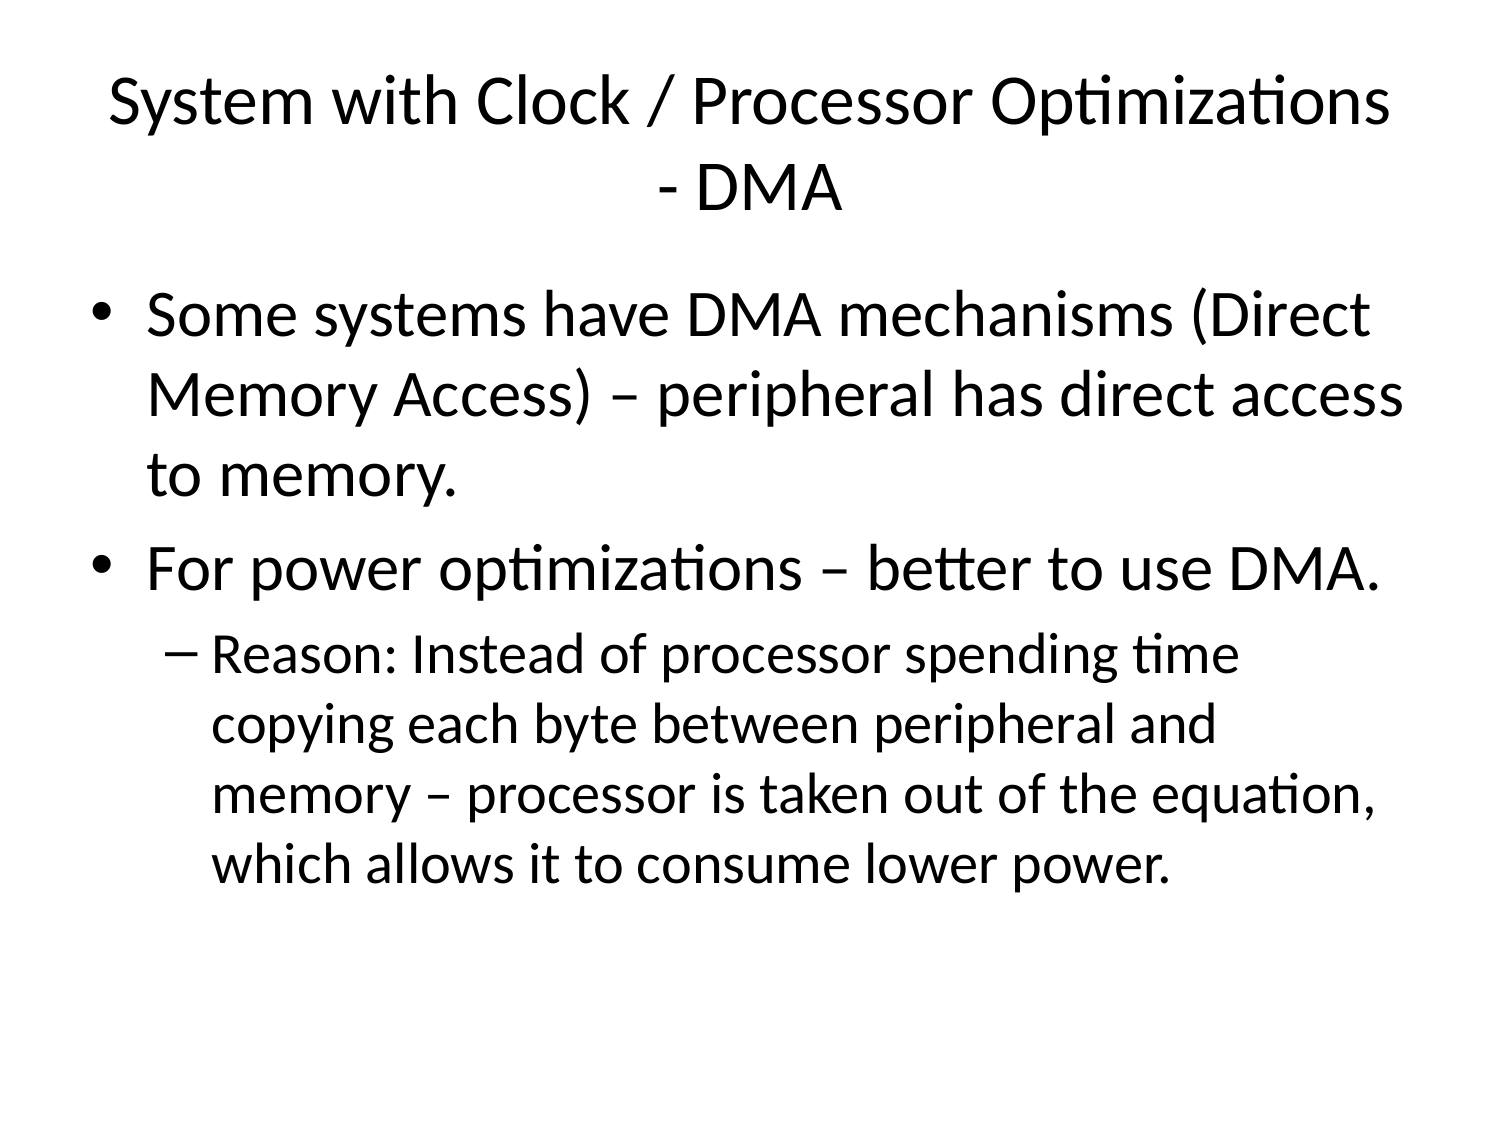

# System with Clock / Processor Optimizations - DMA
Some systems have DMA mechanisms (Direct Memory Access) – peripheral has direct access to memory.
For power optimizations – better to use DMA.
Reason: Instead of processor spending time copying each byte between peripheral and memory – processor is taken out of the equation, which allows it to consume lower power.